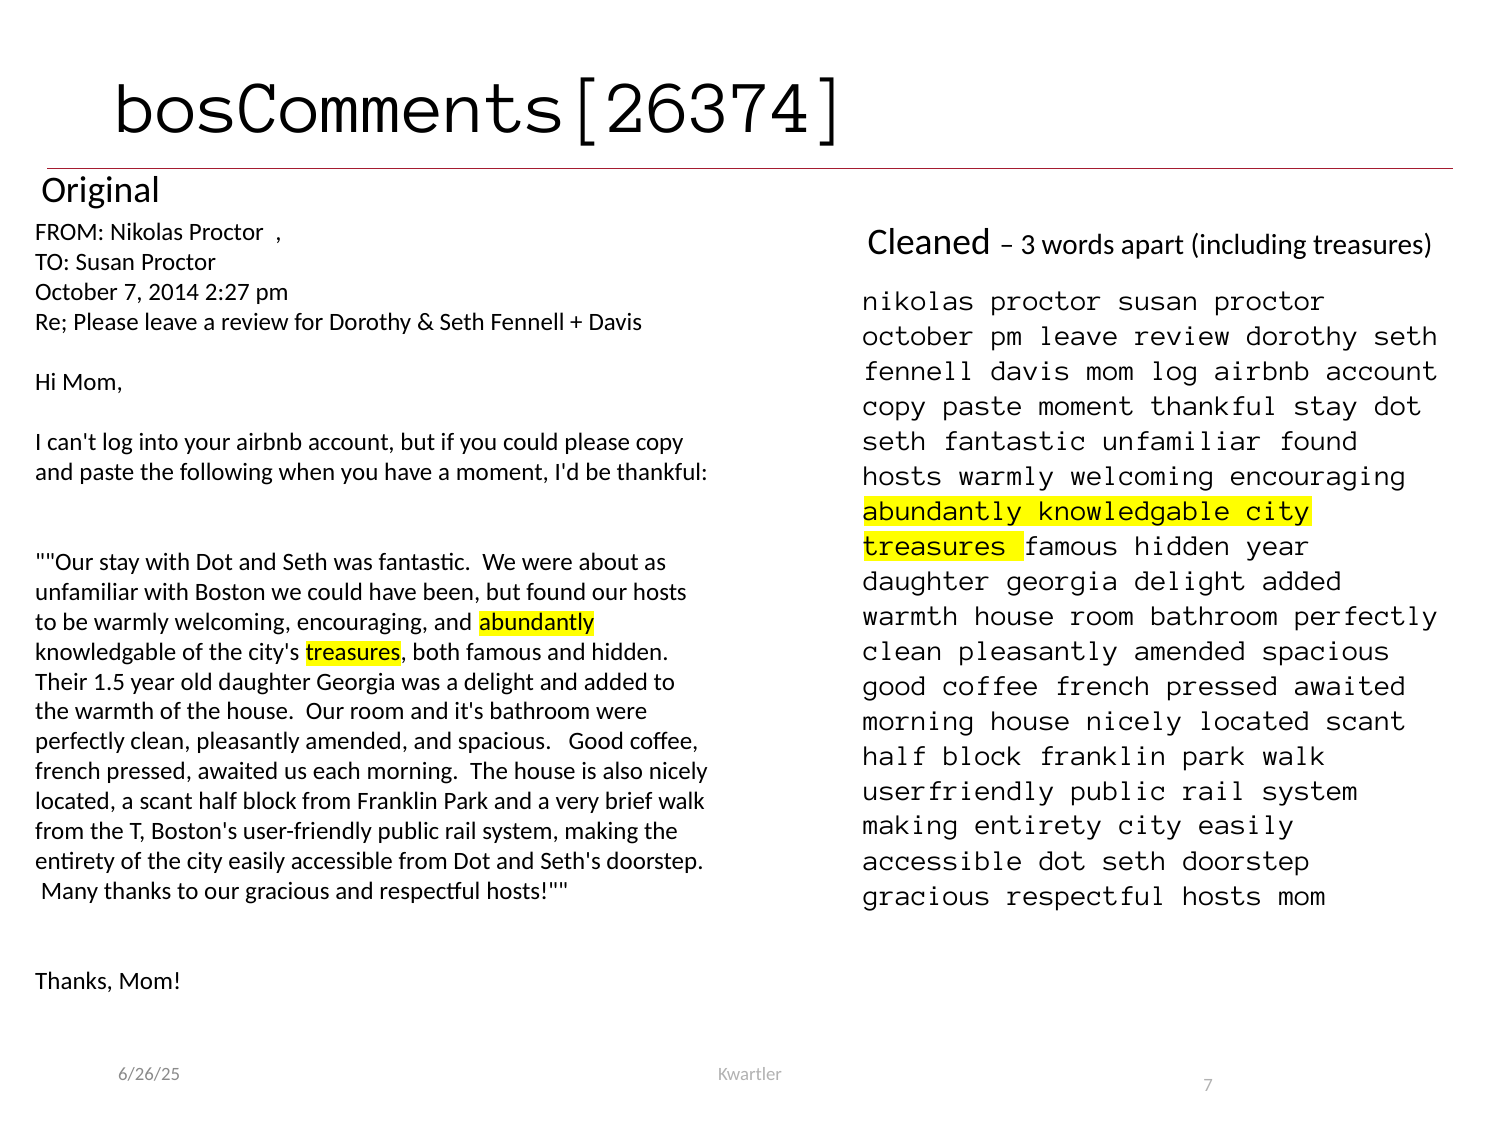

# bosComments[26374]
Original
FROM: Nikolas Proctor  ,
TO: Susan Proctor
October 7, 2014 2:27 pm
Re; Please leave a review for Dorothy & Seth Fennell + Davis

Hi Mom,

I can't log into your airbnb account, but if you could please copy and paste the following when you have a moment, I'd be thankful:

""Our stay with Dot and Seth was fantastic.  We were about as unfamiliar with Boston we could have been, but found our hosts to be warmly welcoming, encouraging, and abundantly knowledgable of the city's treasures, both famous and hidden.  Their 1.5 year old daughter Georgia was a delight and added to the warmth of the house.  Our room and it's bathroom were perfectly clean, pleasantly amended, and spacious.   Good coffee, french pressed, awaited us each morning.  The house is also nicely located, a scant half block from Franklin Park and a very brief walk from the T, Boston's user-friendly public rail system, making the entirety of the city easily accessible from Dot and Seth's doorstep.  Many thanks to our gracious and respectful hosts!""

Thanks, Mom!
Cleaned – 3 words apart (including treasures)
nikolas proctor susan proctor october pm leave review dorothy seth fennell davis mom log airbnb account copy paste moment thankful stay dot seth fantastic unfamiliar found hosts warmly welcoming encouraging abundantly knowledgable city treasures famous hidden year daughter georgia delight added warmth house room bathroom perfectly clean pleasantly amended spacious good coffee french pressed awaited morning house nicely located scant half block franklin park walk userfriendly public rail system making entirety city easily accessible dot seth doorstep gracious respectful hosts mom
6/26/25
Kwartler
7